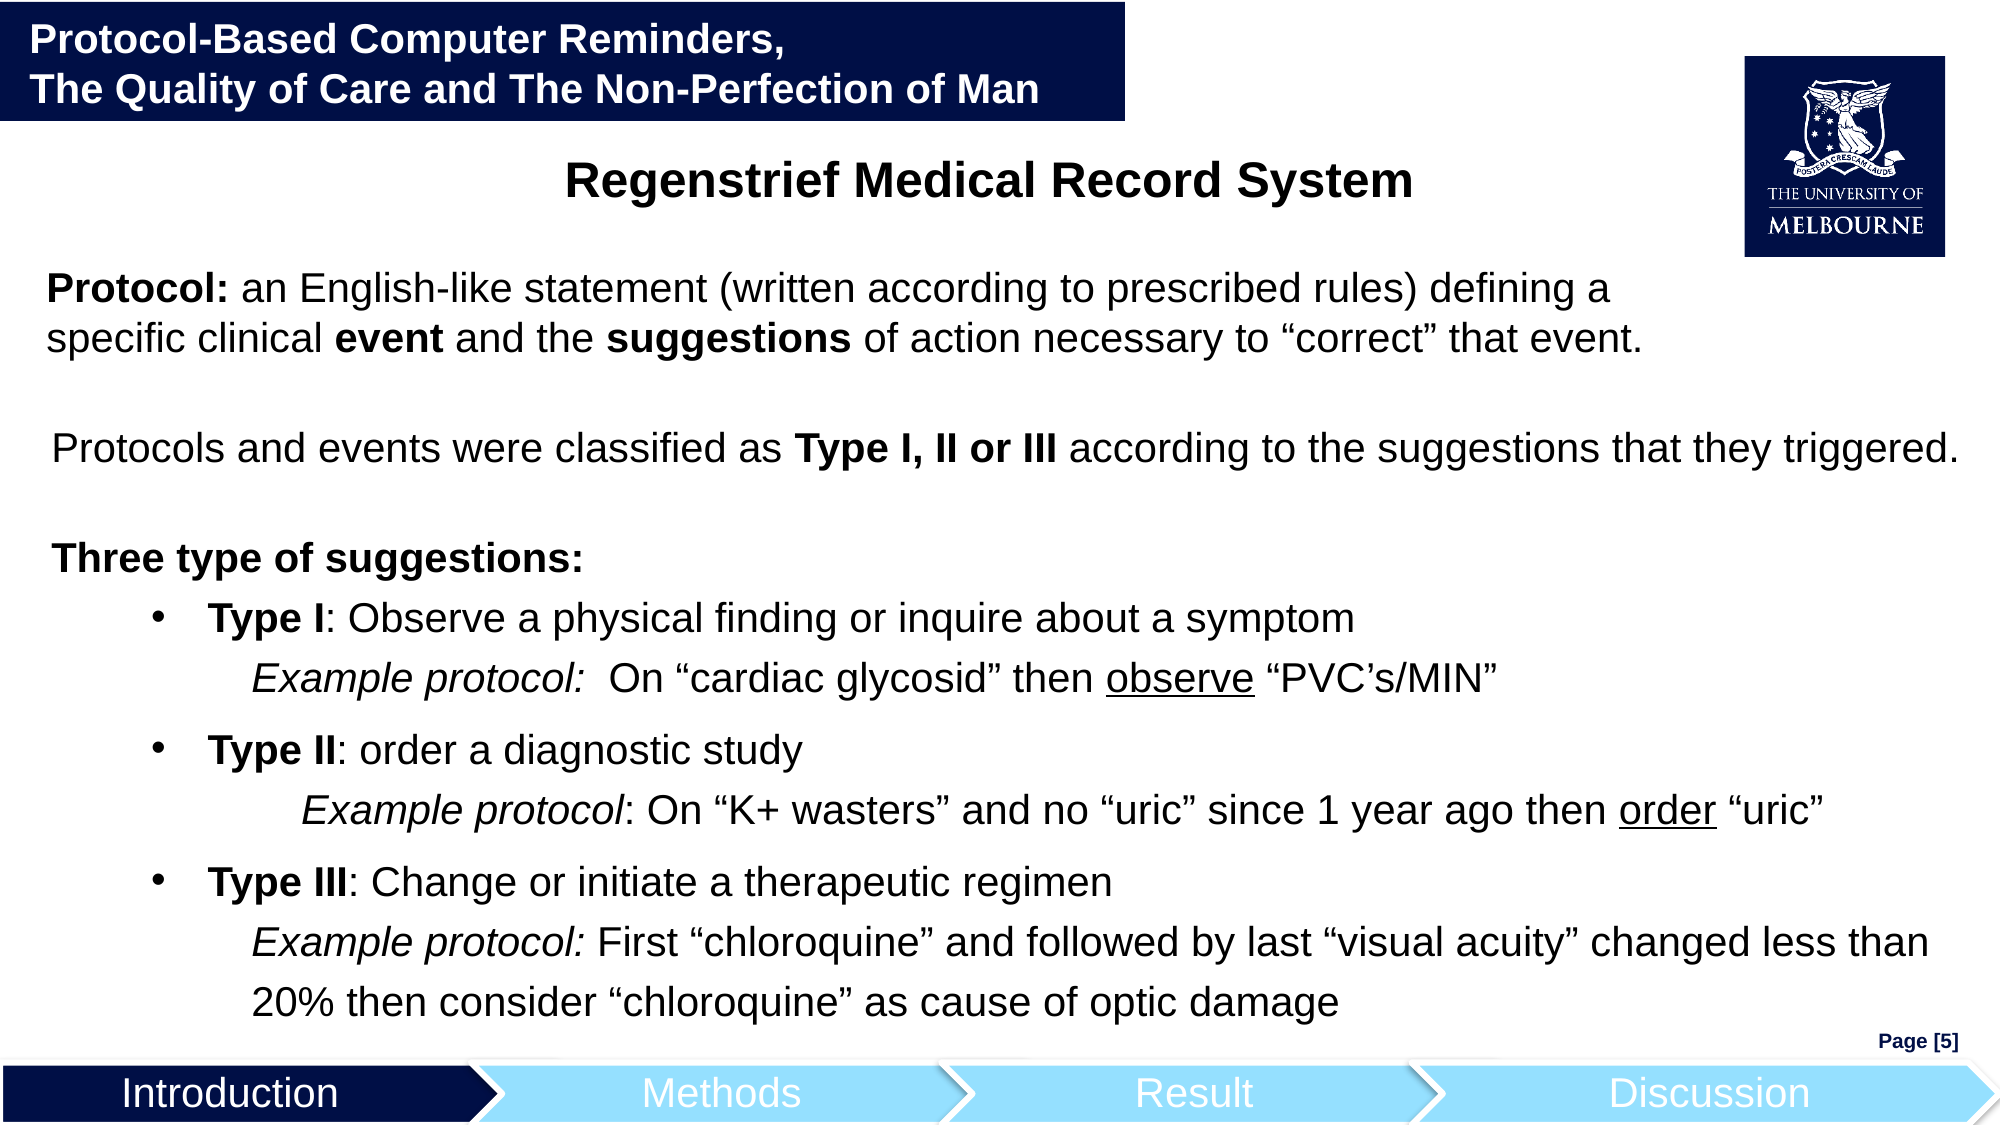

Protocol-Based Computer Reminders,
The Quality of Care and The Non-Perfection of Man
Regenstrief Medical Record System
Protocol: an English-like statement (written according to prescribed rules) defining a specific clinical event and the suggestions of action necessary to “correct” that event.
Protocols and events were classified as Type I, II or III according to the suggestions that they triggered.

Three type of suggestions:
Type I: Observe a physical finding or inquire about a symptom
Example protocol:  On “cardiac glycosid” then observe “PVC’s/MIN”

Type II: order a diagnostic study
	Example protocol: On “K+ wasters” and no “uric” since 1 year ago then order “uric”

Type III: Change or initiate a therapeutic regimen
Example protocol: First “chloroquine” and followed by last “visual acuity” changed less than 20% then consider “chloroquine” as cause of optic damage
Page [5]
         Introduction
           Methods
             Result
Discussion